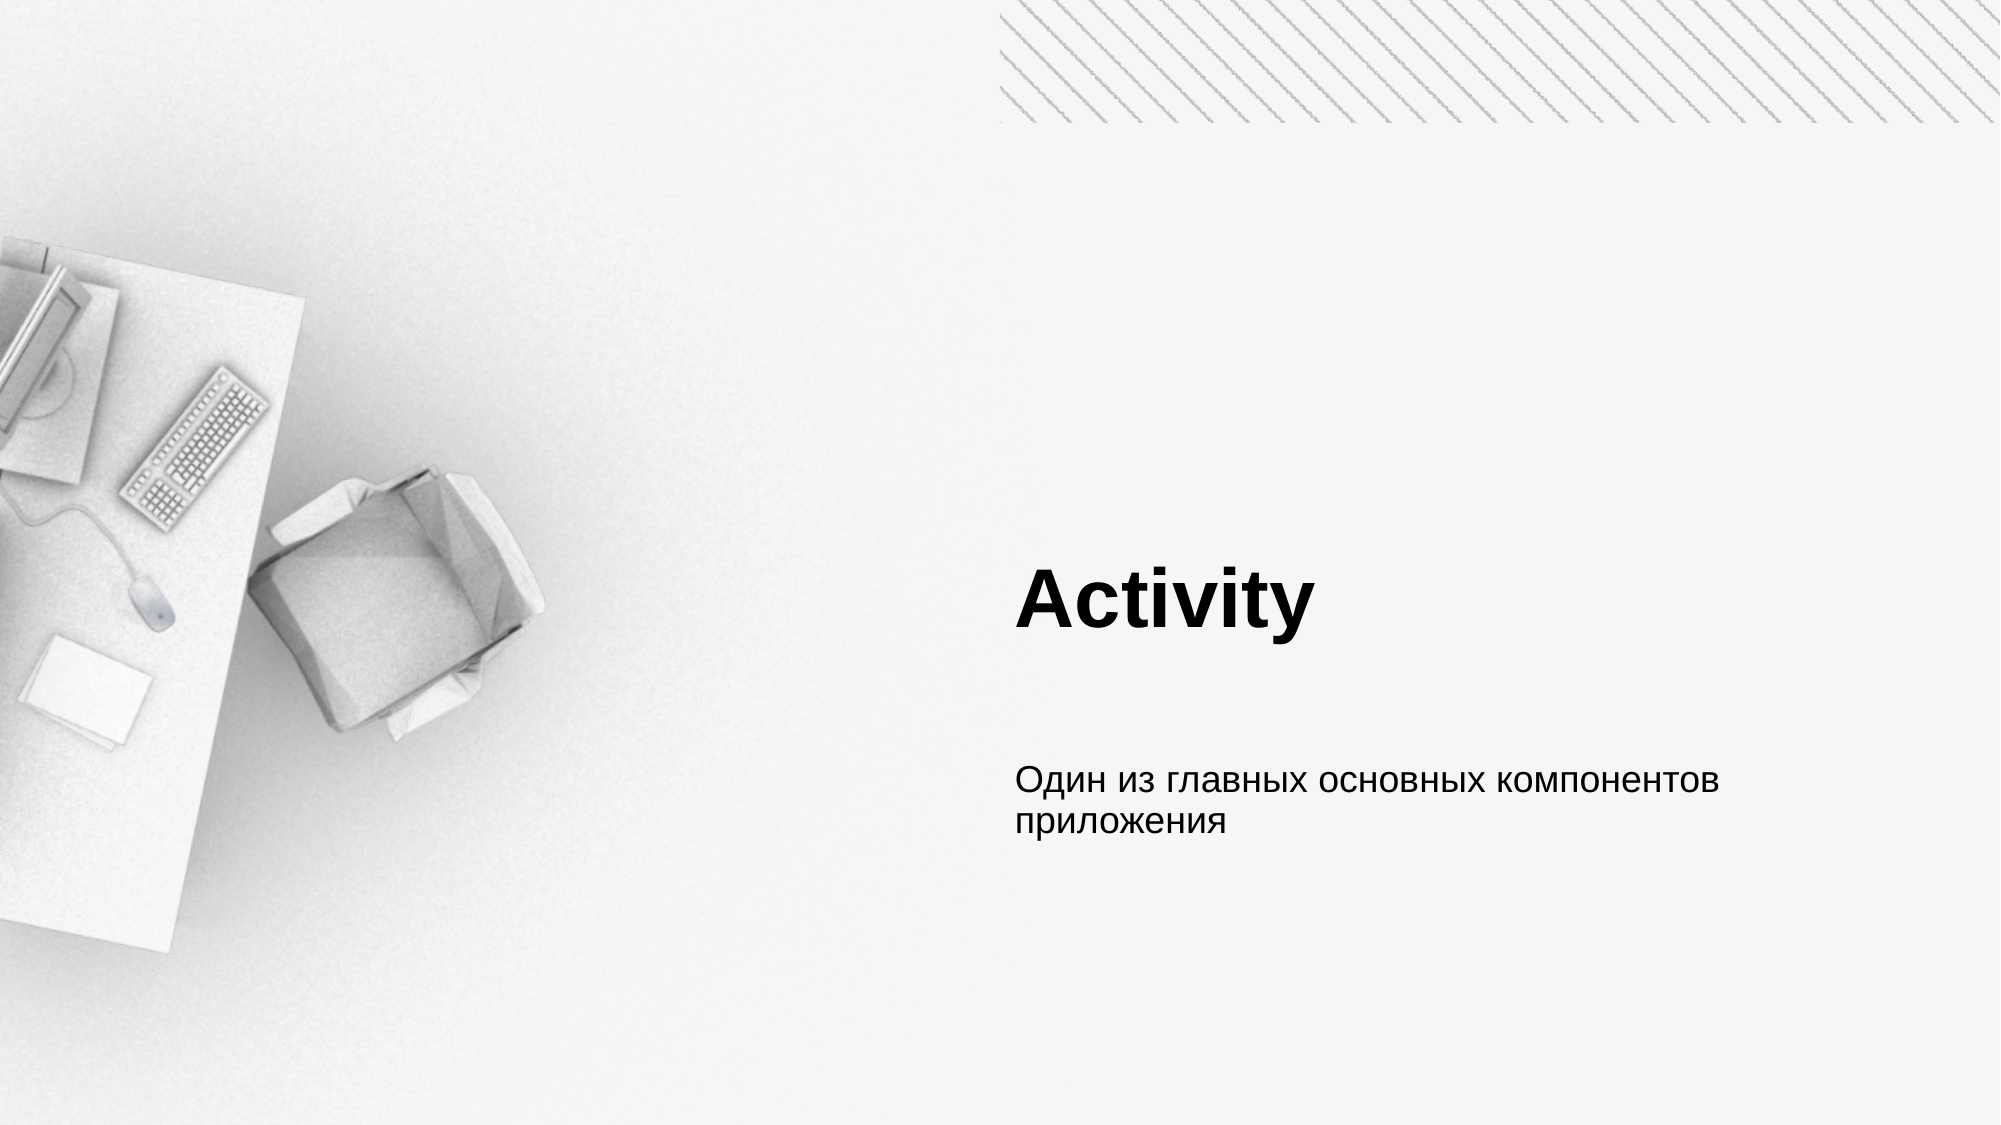

Activity
Один из главных основных компонентов приложения